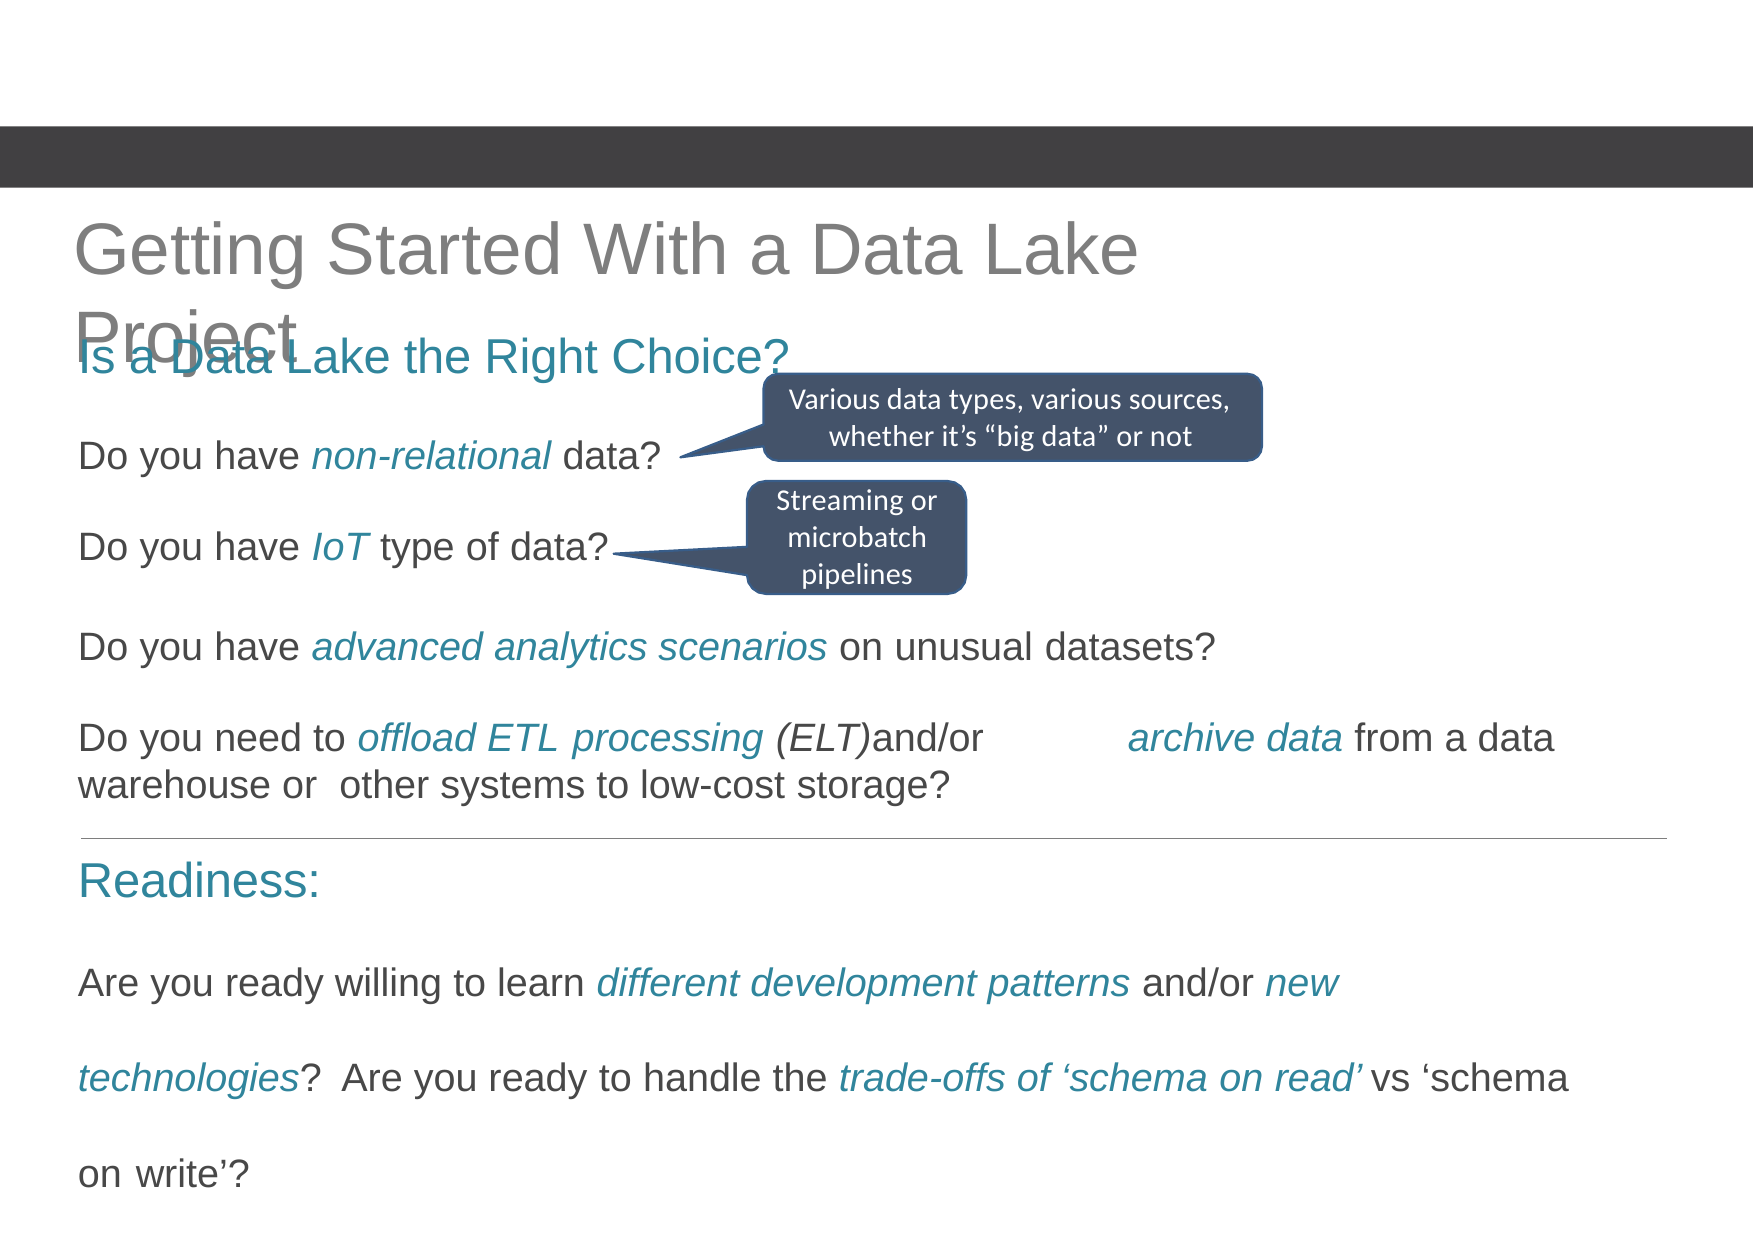

# Getting Started With a Data Lake Project
Is a Data Lake the Right Choice?
Various data types, various sources,

whether it’s “big data” or not
Do you have non-relational data?

Do you have IoT type of data?
Streaming or  micro­batch  pipelines

Do you have advanced analytics scenarios on unusual datasets?

Do you need to offload ETL processing (ELT)and/or	archive data from a data warehouse or  other systems to low-cost storage?
Readiness:
Are you ready willing to learn different development patterns and/or new technologies?  Are you ready to handle the trade-offs of ‘schema on read’ vs ‘schema on write’?